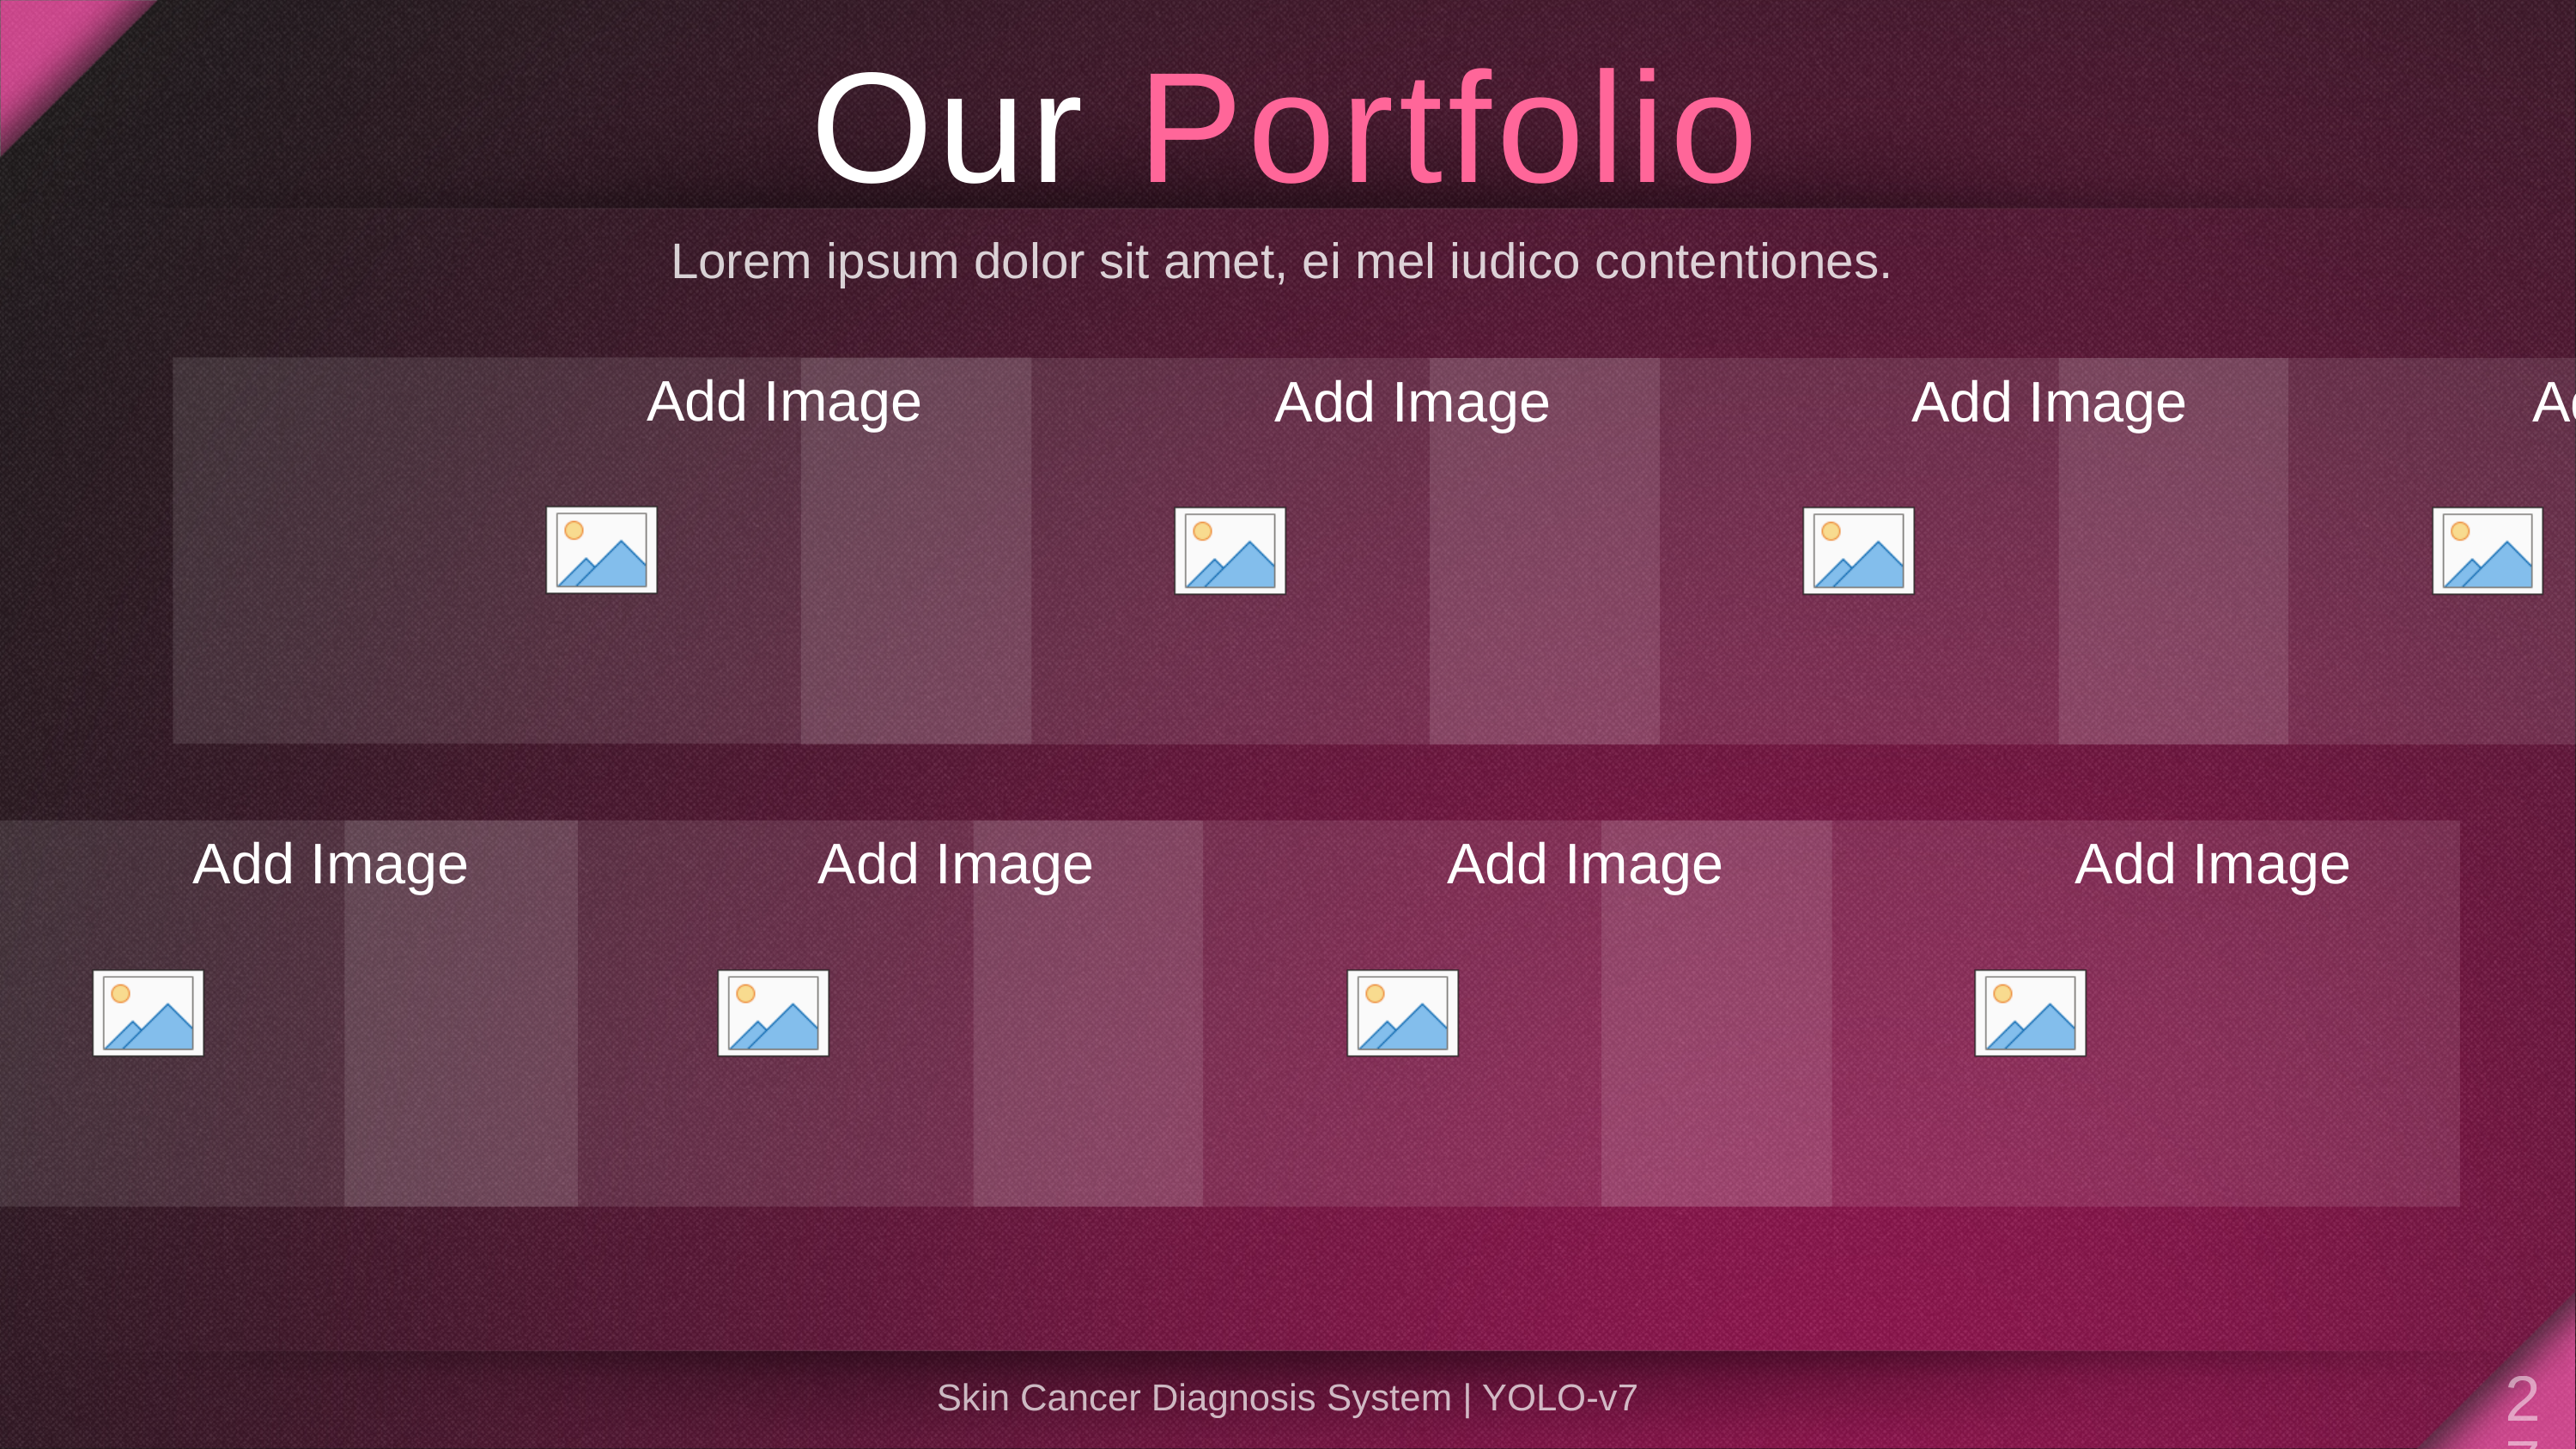

# Our Portfolio
Lorem ipsum dolor sit amet, ei mel iudico contentiones.

27
Skin Cancer Diagnosis System | YOLO-v7